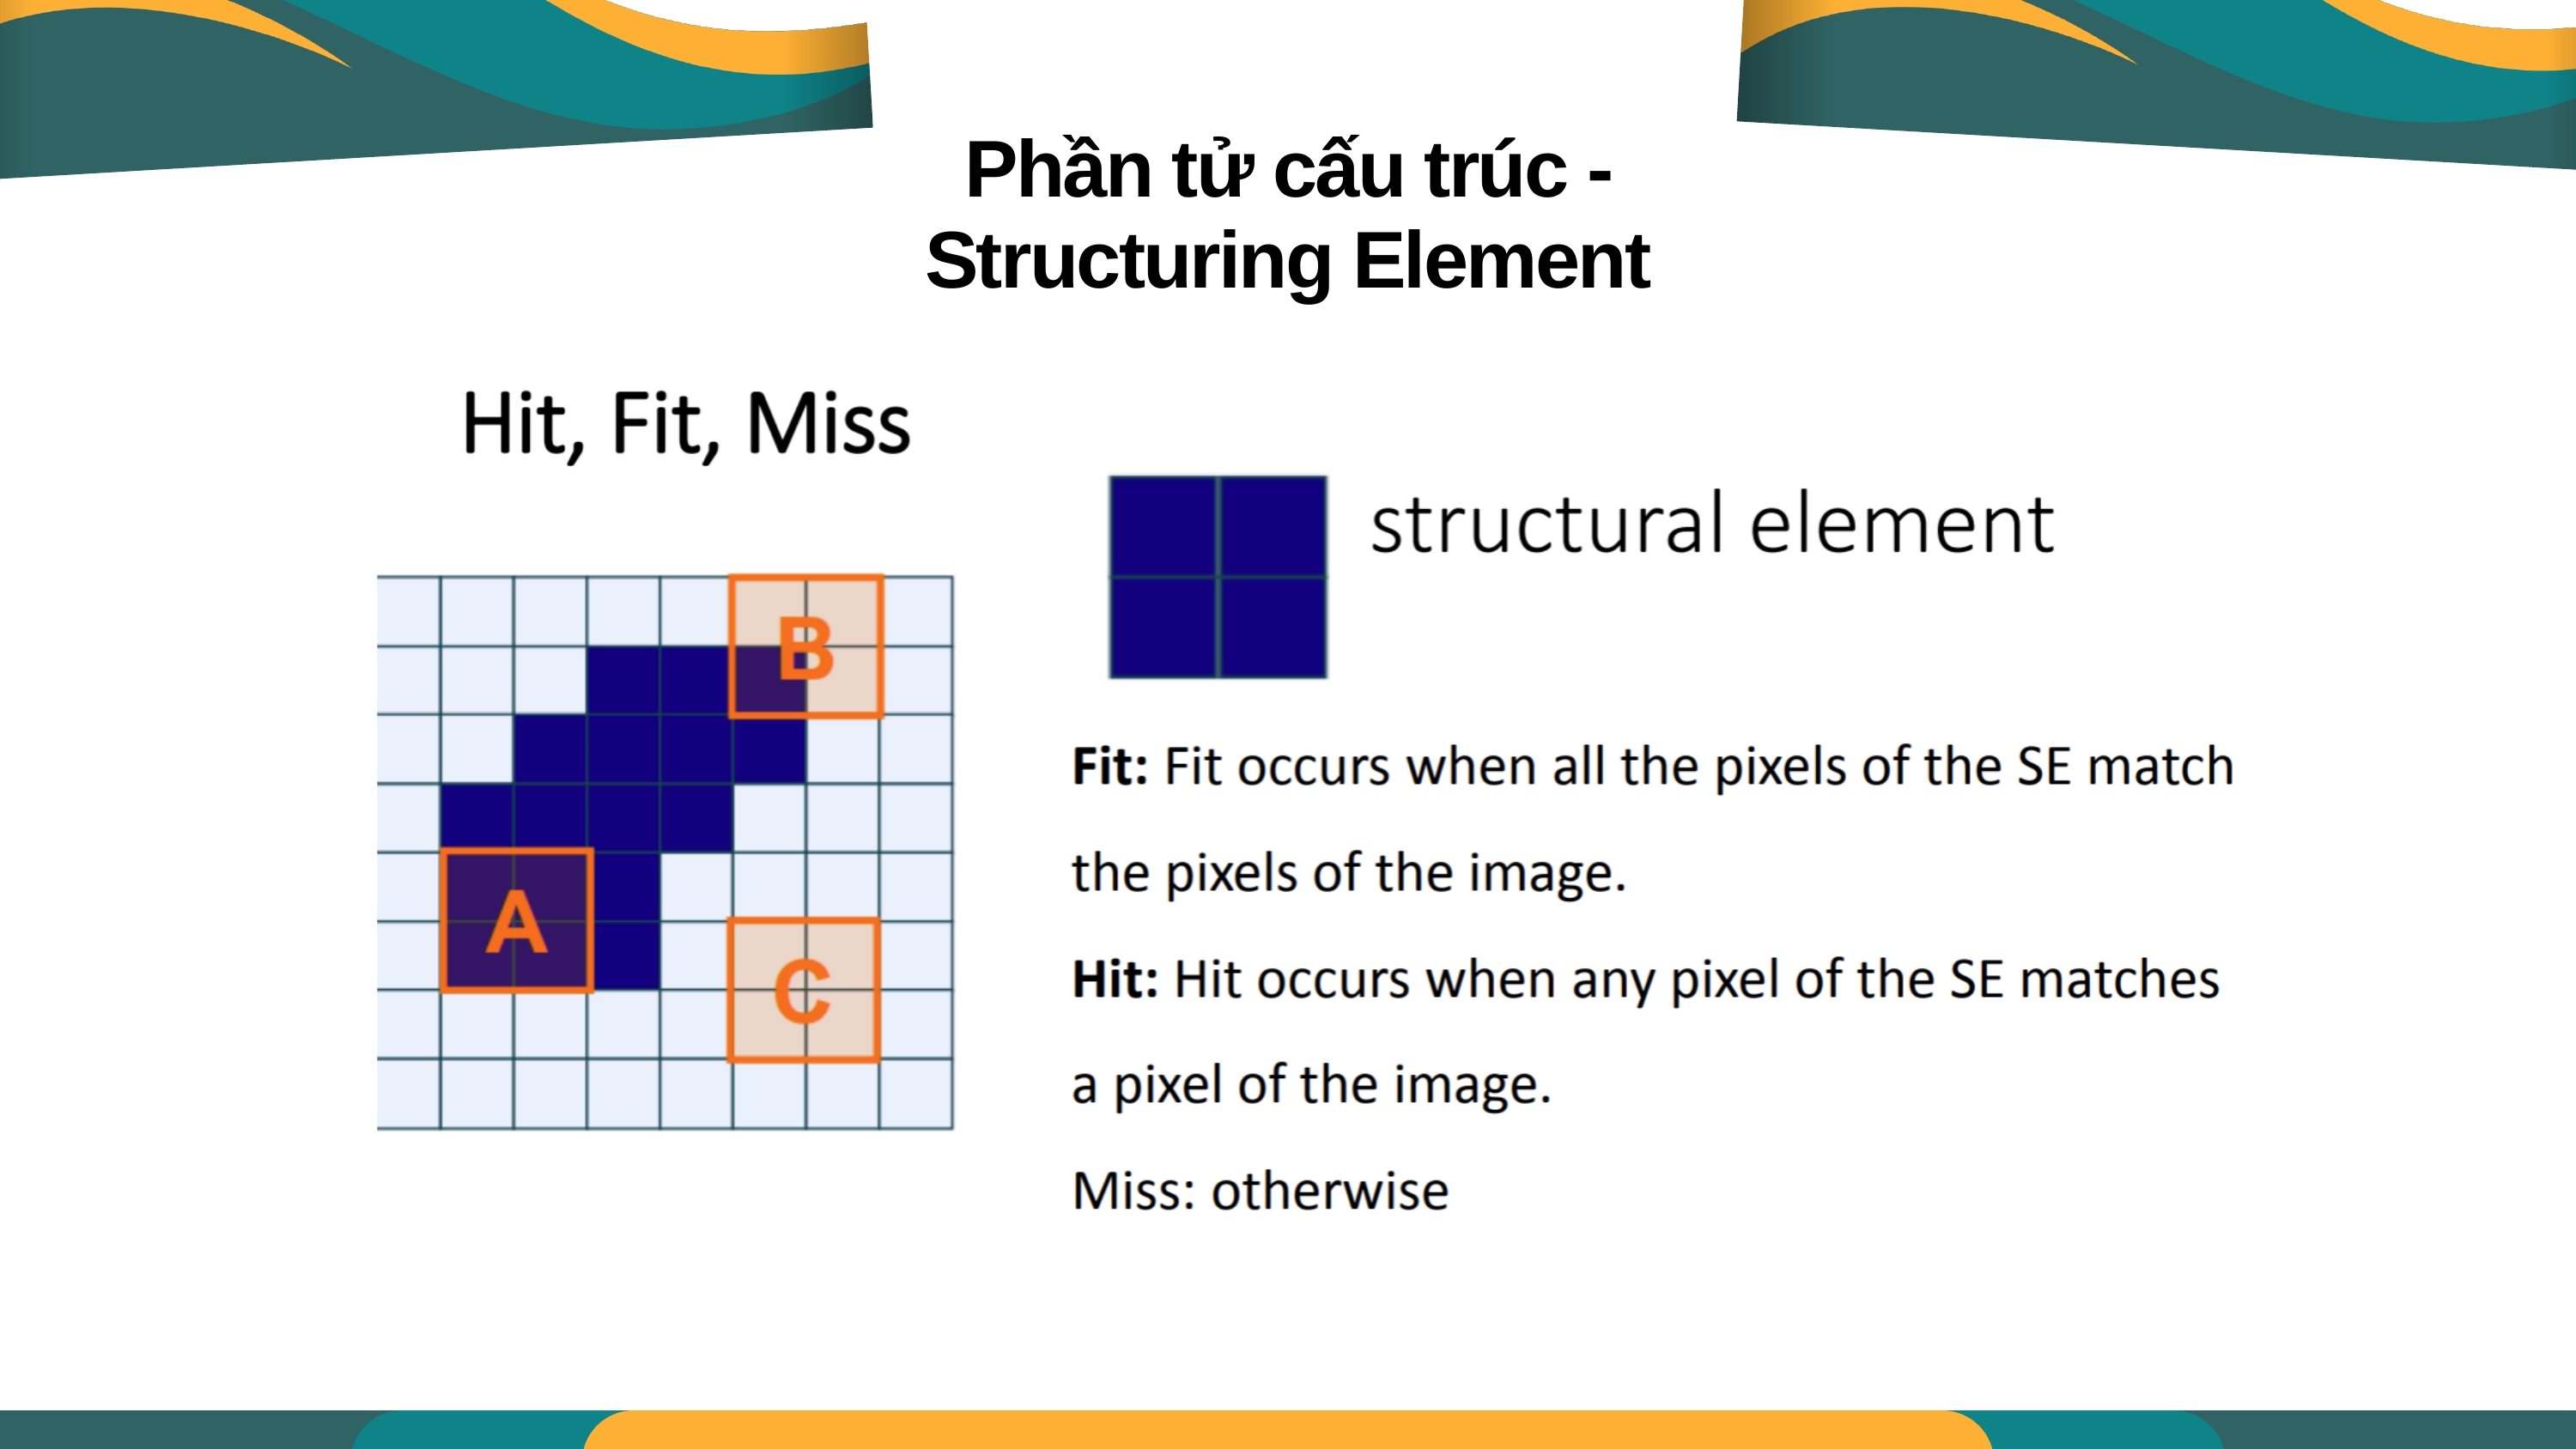

Phần tử cấu trúc - Structuring Element

Setting Performance Standards